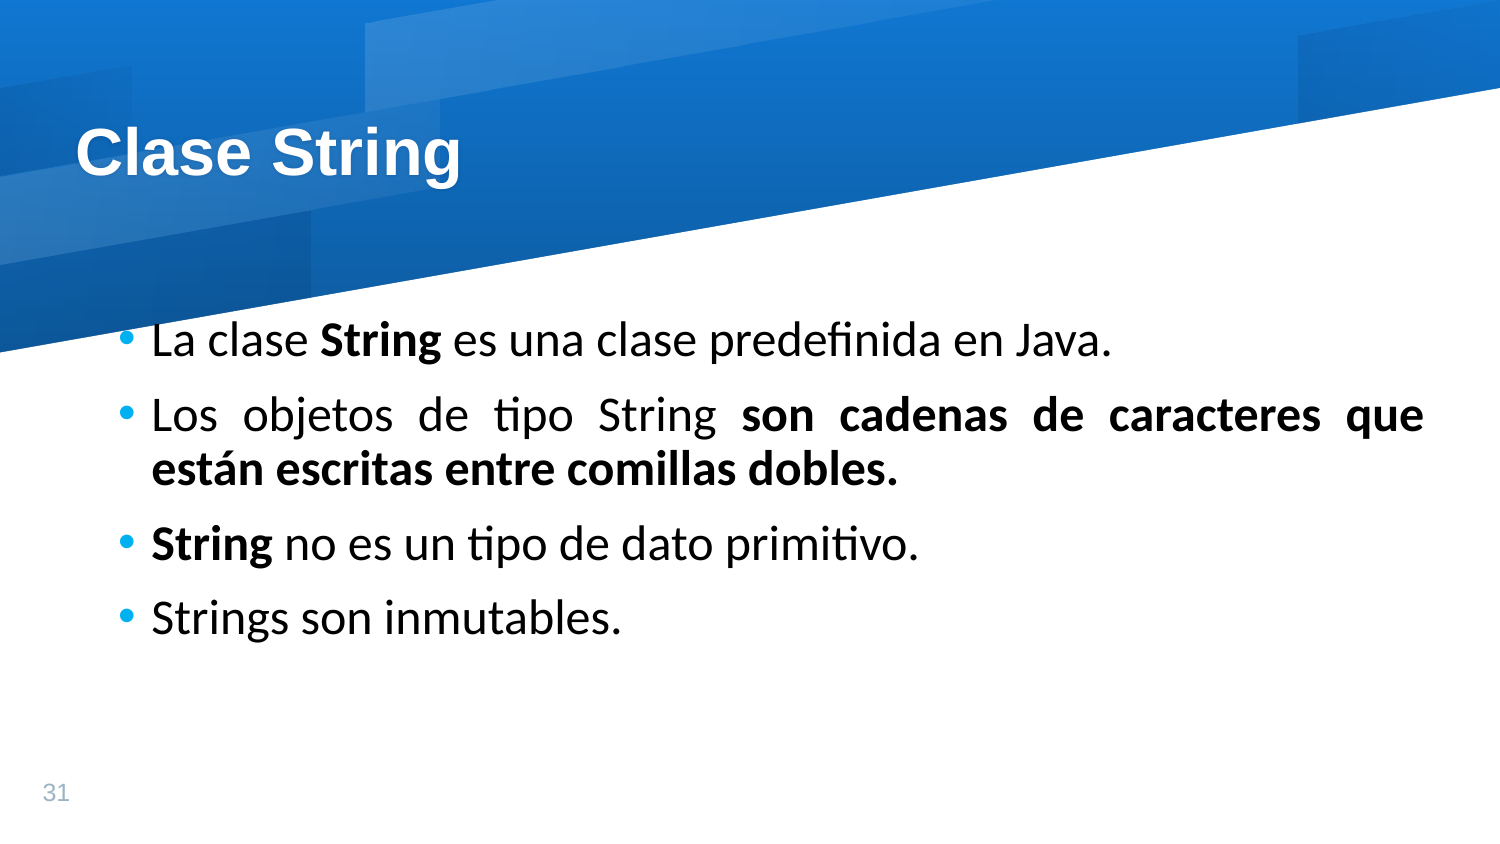

# Clase String
La clase String es una clase predefinida en Java.
Los objetos de tipo String son cadenas de caracteres que están escritas entre comillas dobles.
String no es un tipo de dato primitivo.
Strings son inmutables.
31